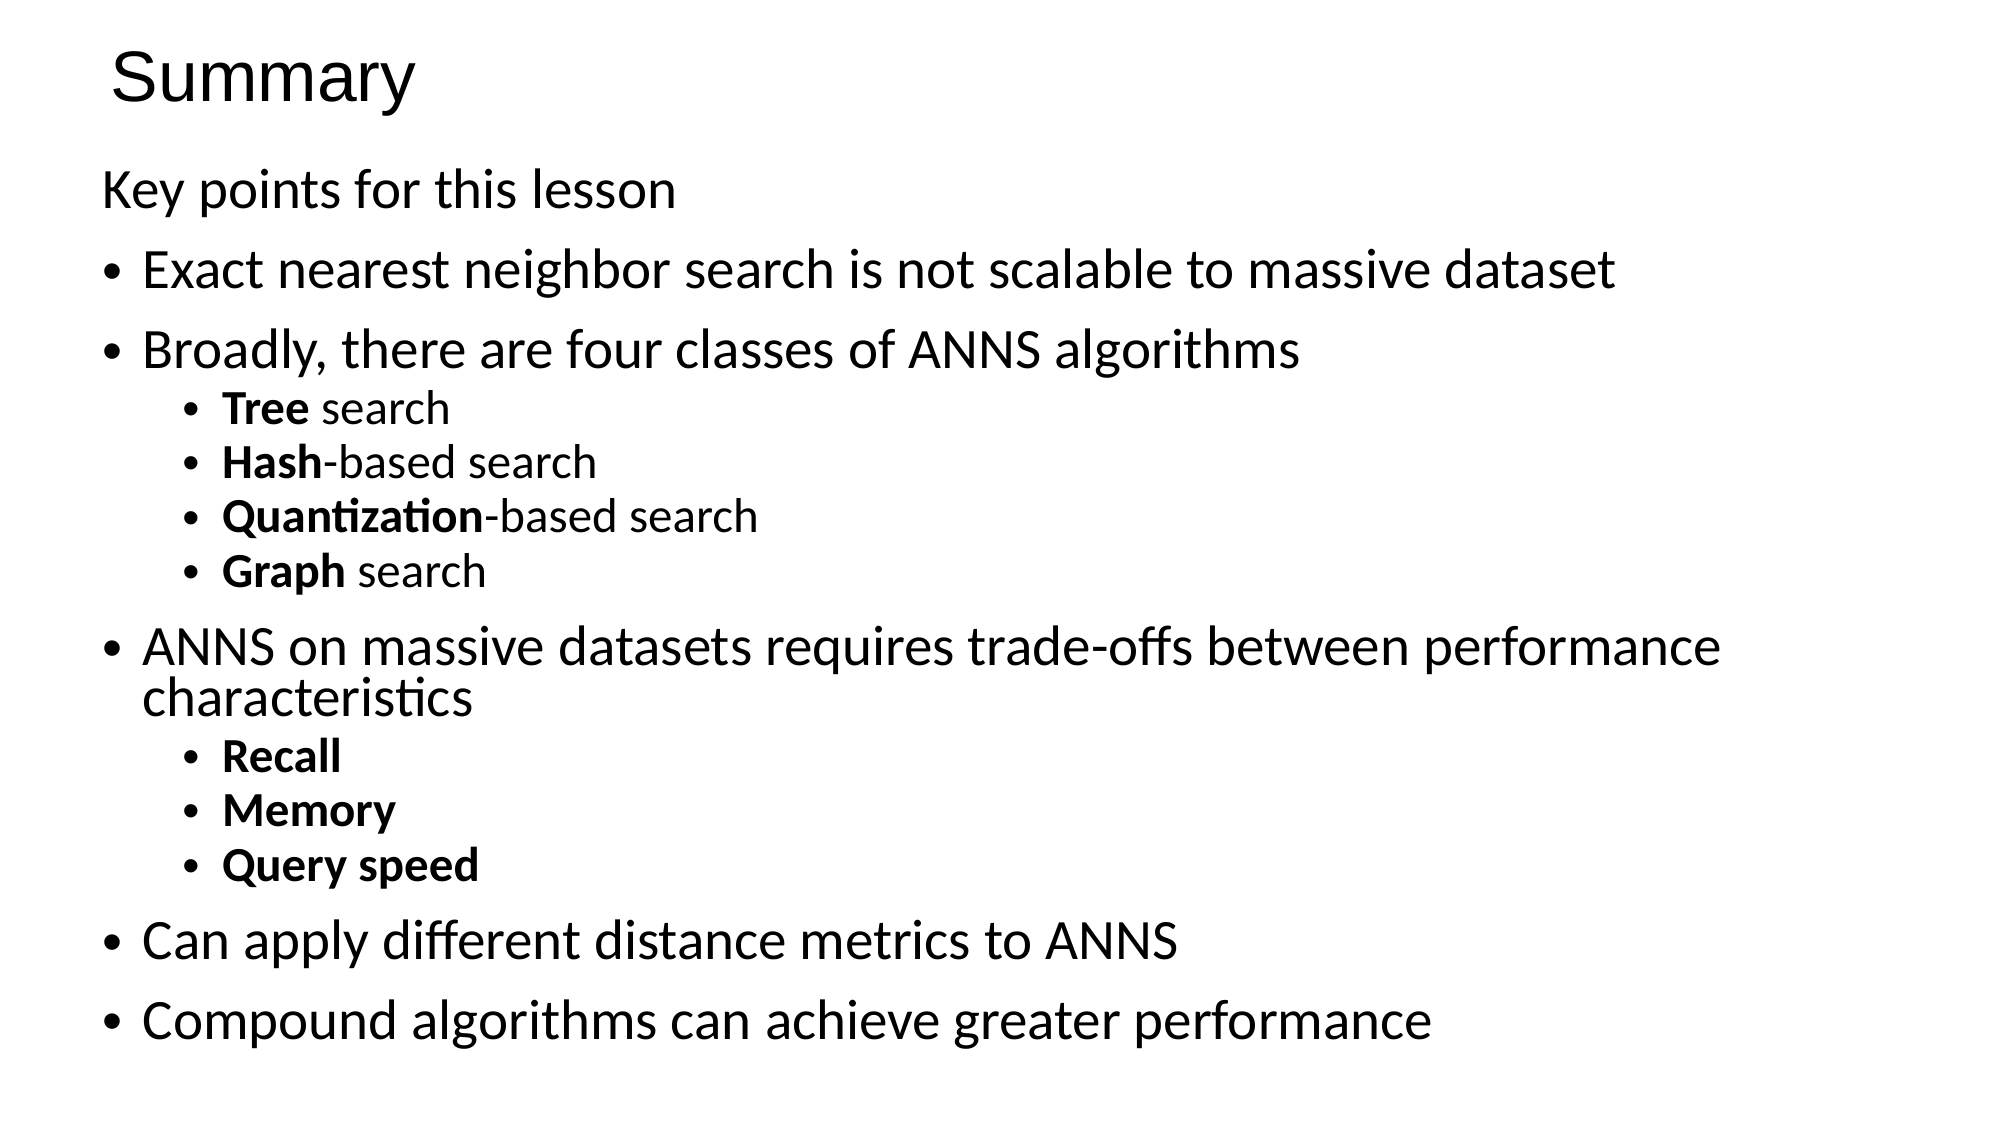

# Summary
Key points for this lesson
Exact nearest neighbor search is not scalable to massive dataset
Broadly, there are four classes of ANNS algorithms
Tree search
Hash-based search
Quantization-based search
Graph search
ANNS on massive datasets requires trade-offs between performance characteristics
Recall
Memory
Query speed
Can apply different distance metrics to ANNS
Compound algorithms can achieve greater performance